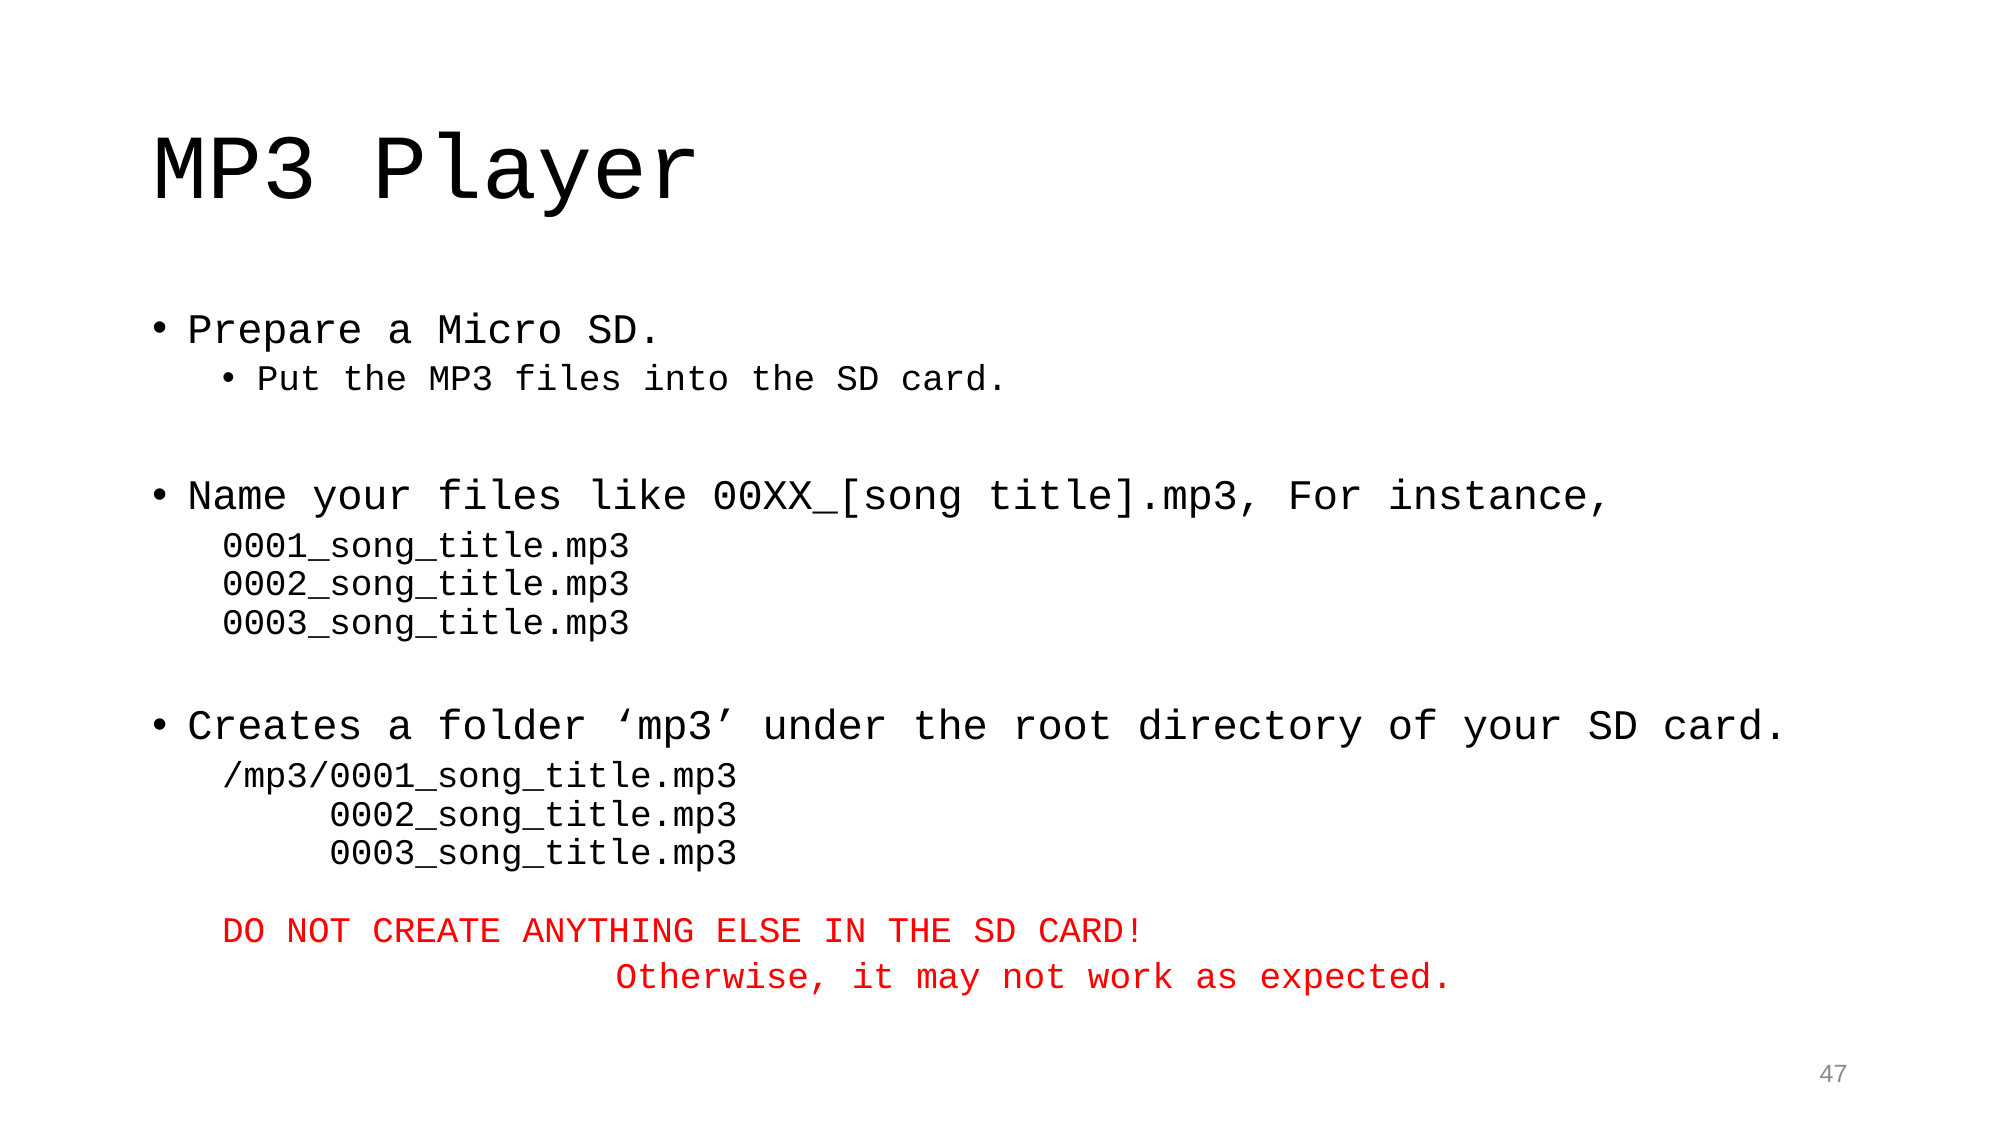

# MP3 Player
Prepare a Micro SD.
Put the MP3 files into the SD card.

Name your files like 00XX_[song title].mp3, For instance,
0001_song_title.mp3
0002_song_title.mp3
0003_song_title.mp3

Creates a folder ‘mp3’ under the root directory of your SD card.
/mp3/0001_song_title.mp3
     0002_song_title.mp3
     0003_song_title.mp3
		DO NOT CREATE ANYTHING ELSE IN THE SD CARD!
Otherwise, it may not work as expected.

47